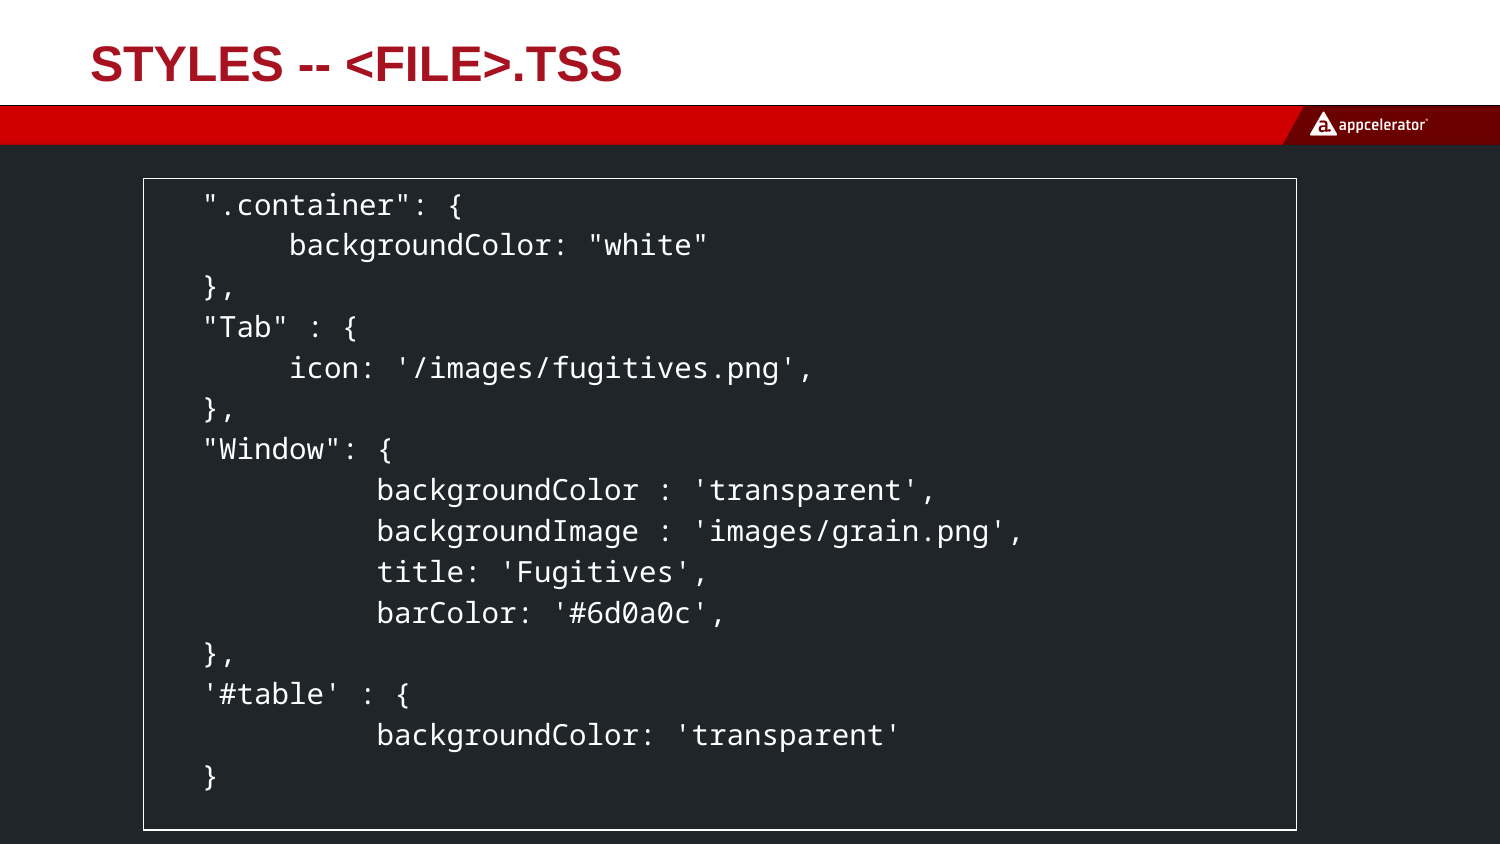

# Styles -- <file>.tss

".container": {
     backgroundColor: "white"
},
"Tab" : {
     icon: '/images/fugitives.png',
},
"Window": {
          backgroundColor : 'transparent',
          backgroundImage : 'images/grain.png',
          title: 'Fugitives',
          barColor: '#6d0a0c',
},
'#table' : {
          backgroundColor: 'transparent'
}